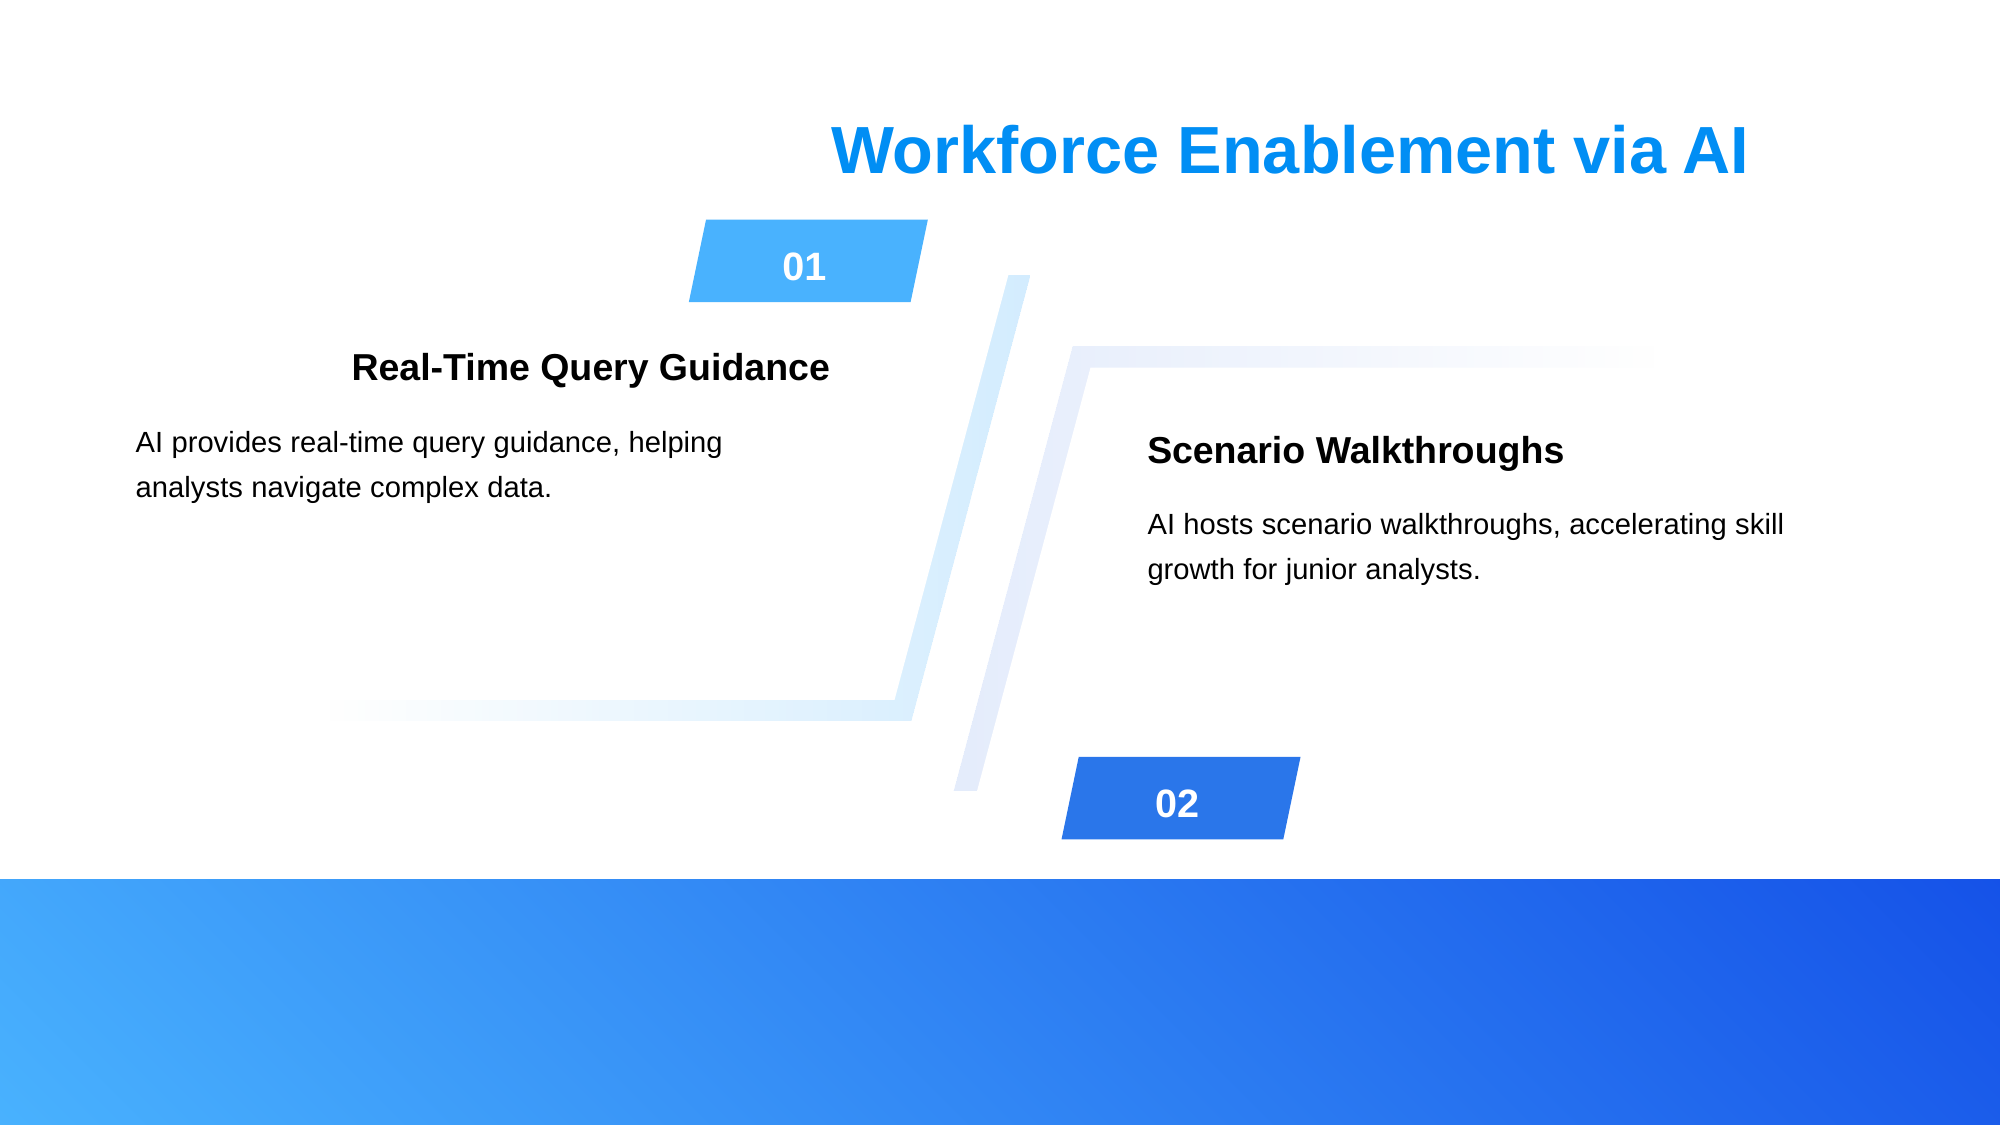

Workforce Enablement via AI

01

Real-Time Query Guidance

AI provides real-time query guidance, helping analysts navigate complex data.
Scenario Walkthroughs
AI hosts scenario walkthroughs, accelerating skill growth for junior analysts.

02